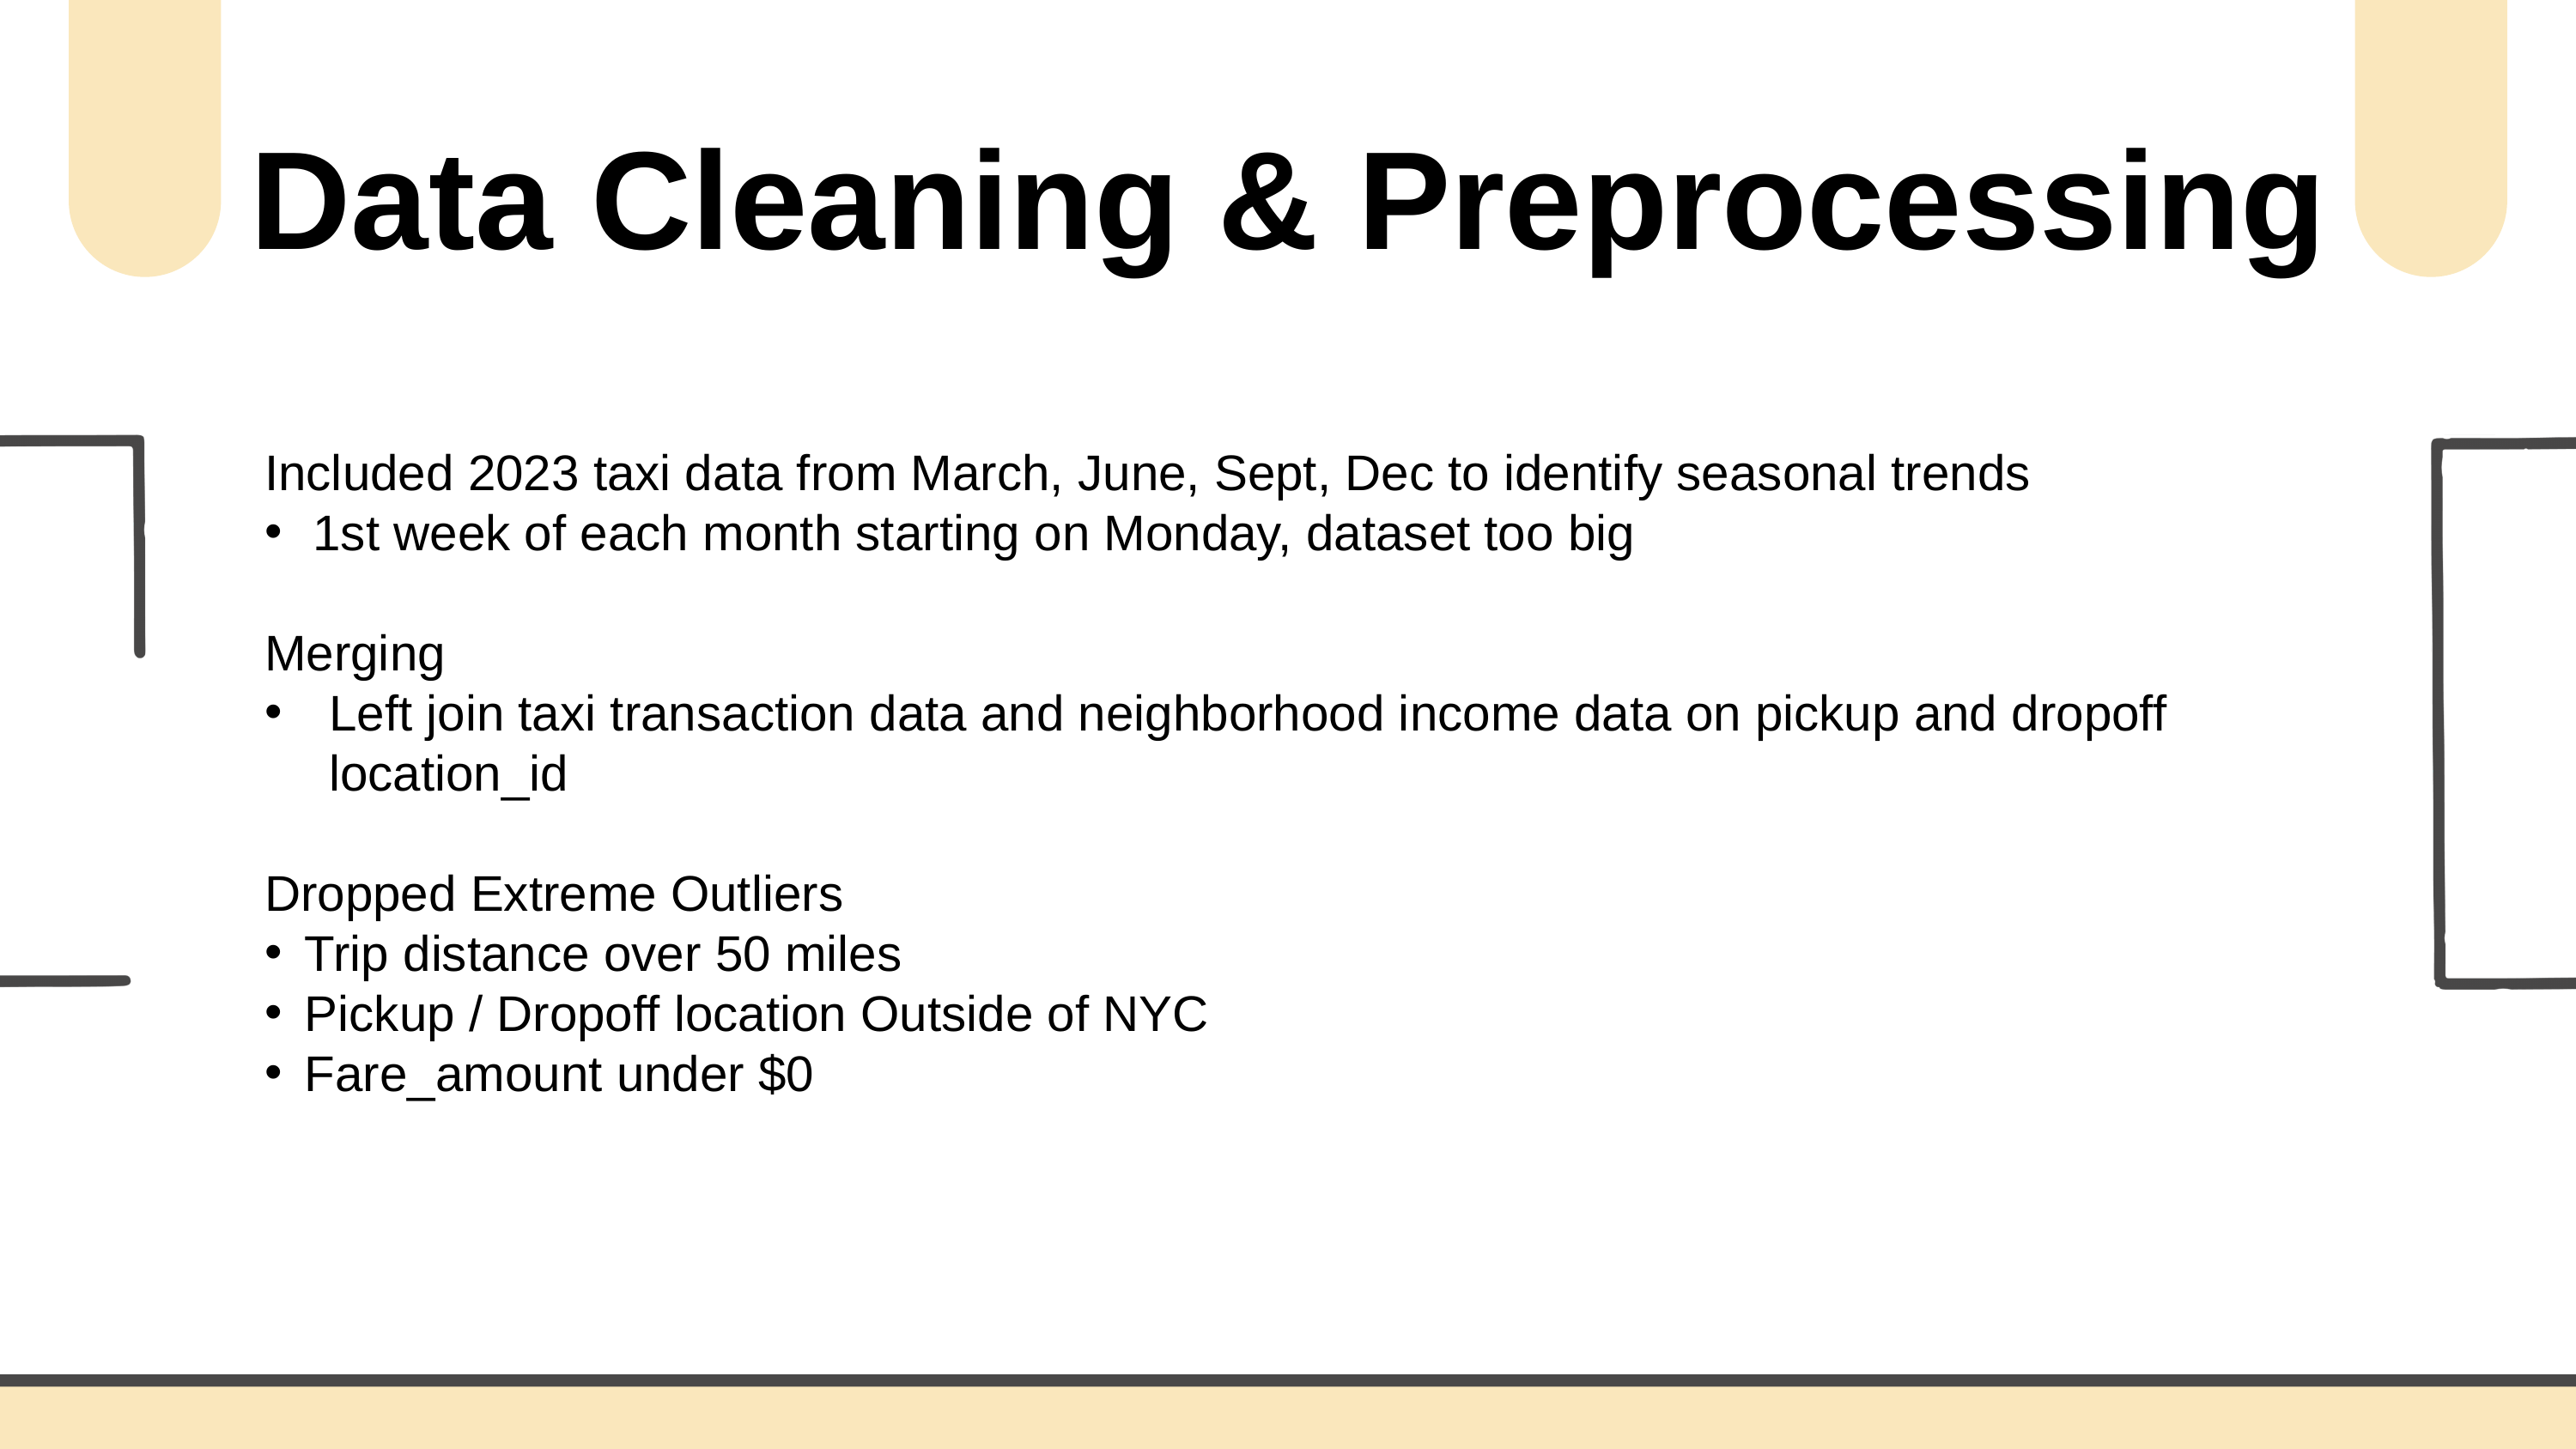

Data Cleaning & Preprocessing
Included 2023 taxi data from March, June, Sept, Dec to identify seasonal trends
1st week of each month starting on Monday, dataset too big

Merging
Left join taxi transaction data and neighborhood income data on pickup and dropoff location_id

Dropped Extreme Outliers
Trip distance over 50 miles
Pickup / Dropoff location Outside of NYC
Fare_amount under $0